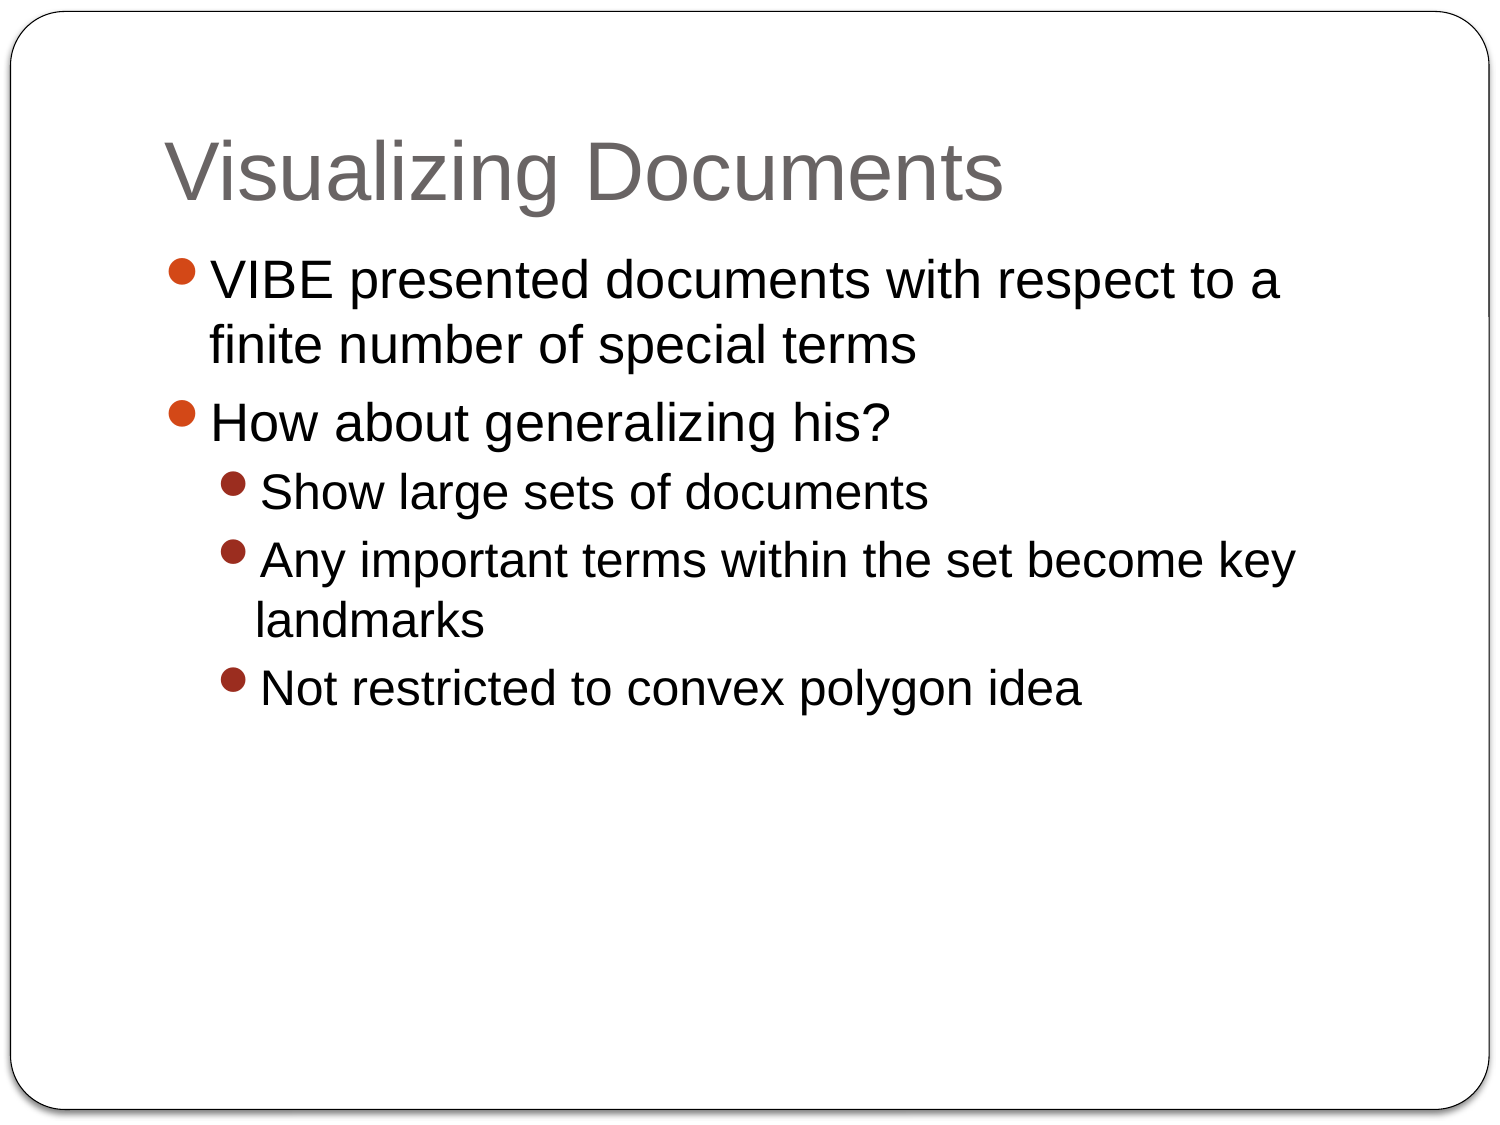

# Visualizing Documents
VIBE presented documents with respect to a finite number of special terms
How about generalizing his?
Show large sets of documents
Any important terms within the set become key landmarks
Not restricted to convex polygon idea